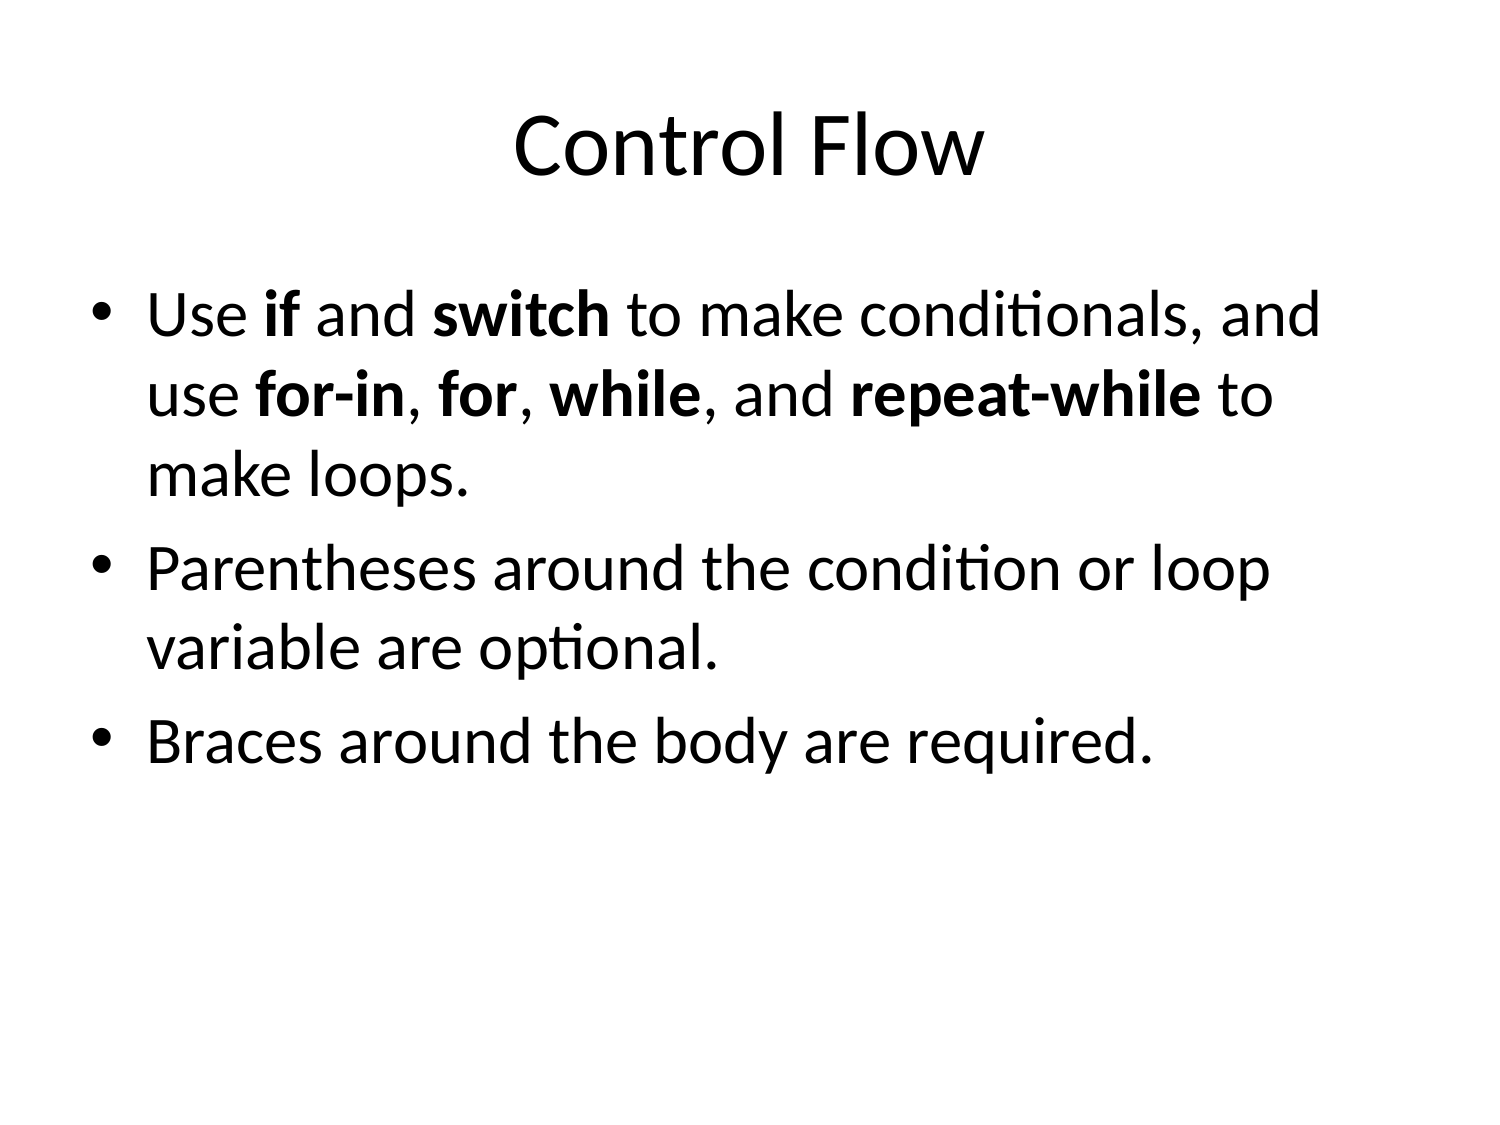

# Control Flow
Use if and switch to make conditionals, and use for-in, for, while, and repeat-while to make loops.
Parentheses around the condition or loop variable are optional.
Braces around the body are required.